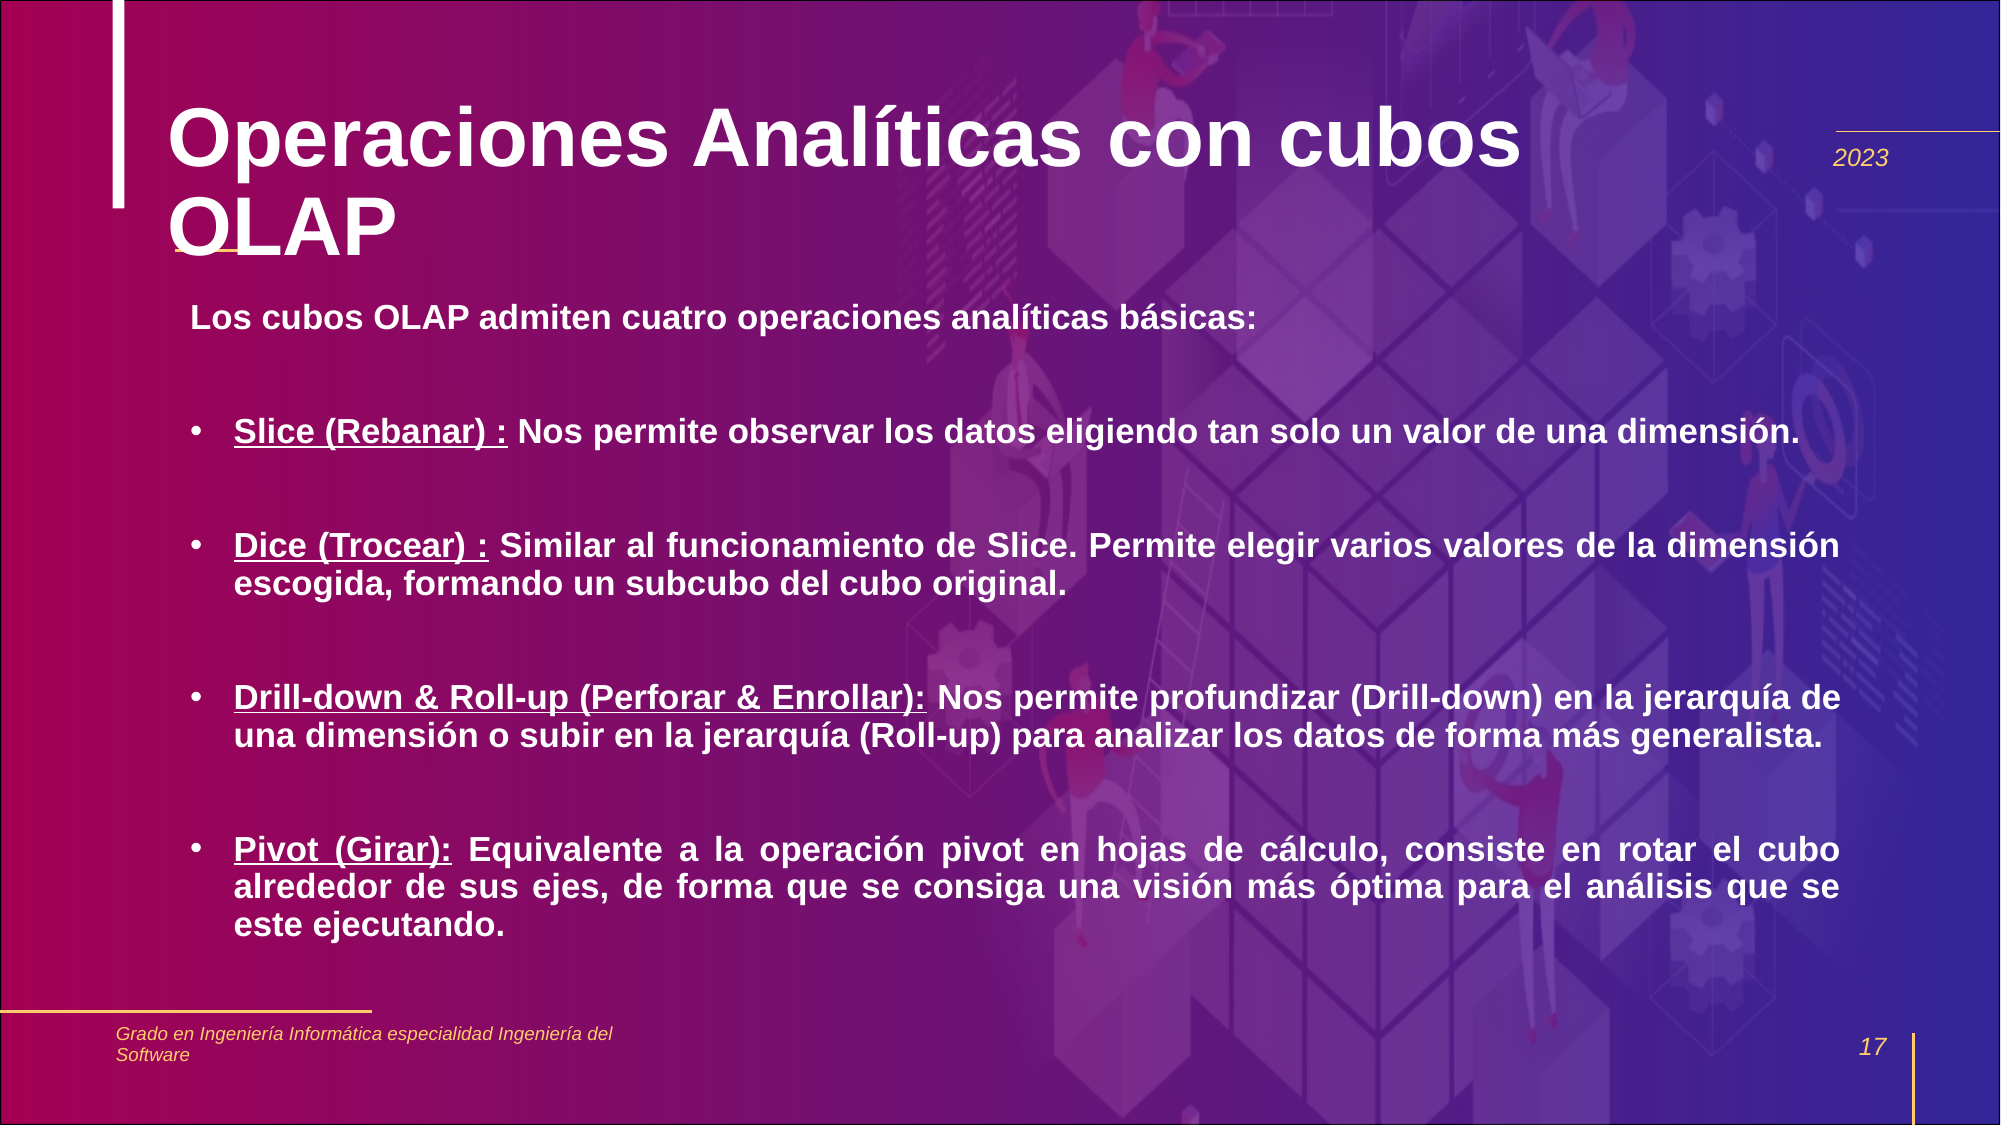

# Operaciones Analíticas con cubos OLAP
2023
Los cubos OLAP admiten cuatro operaciones analíticas básicas:

Slice (Rebanar) : Nos permite observar los datos eligiendo tan solo un valor de una dimensión.

Dice (Trocear) : Similar al funcionamiento de Slice. Permite elegir varios valores de la dimensión escogida, formando un subcubo del cubo original.

Drill-down & Roll-up (Perforar & Enrollar): Nos permite profundizar (Drill-down) en la jerarquía de una dimensión o subir en la jerarquía (Roll-up) para analizar los datos de forma más generalista.

Pivot (Girar): Equivalente a la operación pivot en hojas de cálculo, consiste en rotar el cubo alrededor de sus ejes, de forma que se consiga una visión más óptima para el análisis que se este ejecutando.

Grado en Ingeniería Informática especialidad Ingeniería del Software
17